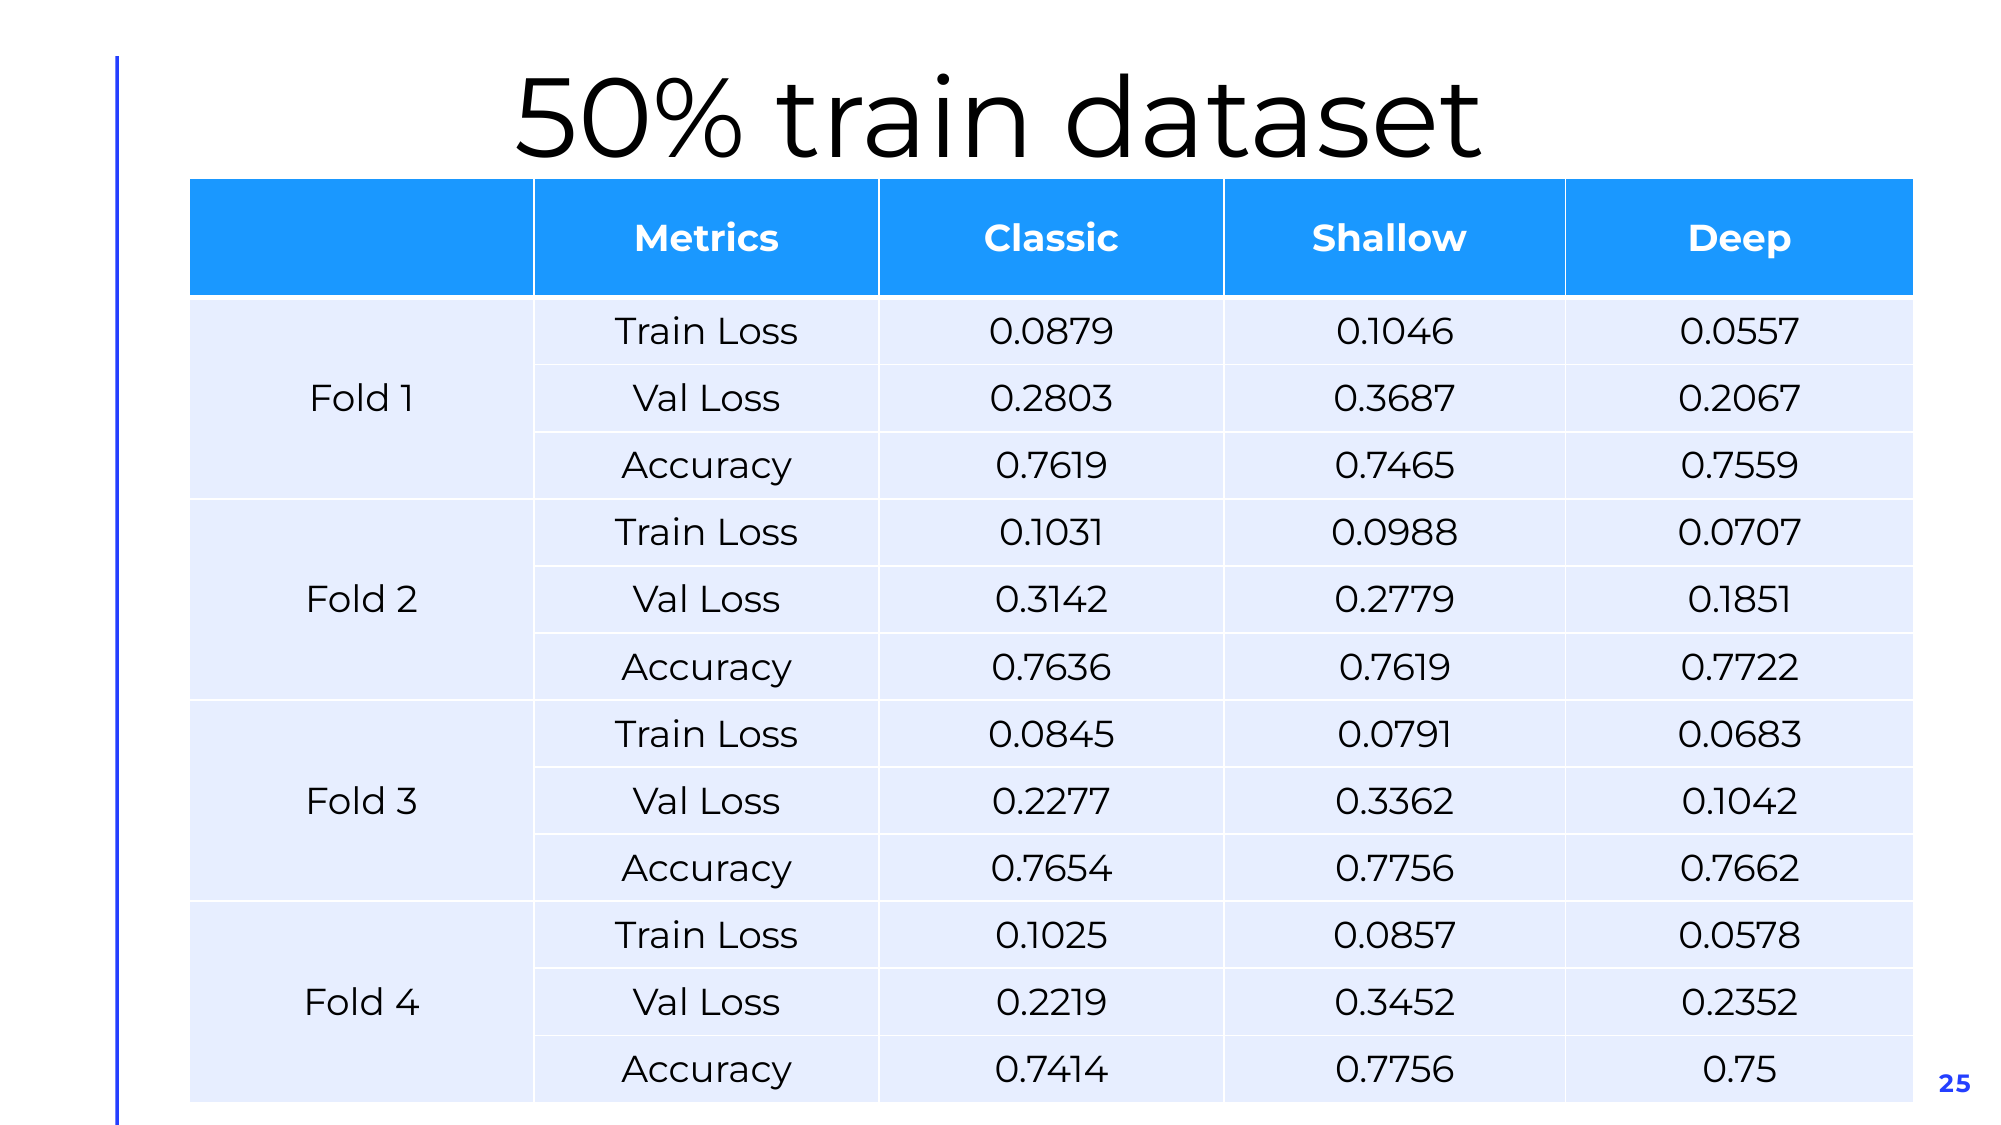

# 50% train dataset
|  | Metrics | Classic | Shallow | Deep |
| --- | --- | --- | --- | --- |
| Fold 1 | Train Loss | 0.0879 | 0.1046 | 0.0557 |
|  | Val Loss | 0.2803 | 0.3687 | 0.2067 |
|  | Accuracy | 0.7619 | 0.7465 | 0.7559 |
| Fold 2 | Train Loss | 0.1031 | 0.0988 | 0.0707 |
|  | Val Loss | 0.3142 | 0.2779 | 0.1851 |
|  | Accuracy | 0.7636 | 0.7619 | 0.7722 |
| Fold 3 | Train Loss | 0.0845 | 0.0791 | 0.0683 |
|  | Val Loss | 0.2277 | 0.3362 | 0.1042 |
|  | Accuracy | 0.7654 | 0.7756 | 0.7662 |
| Fold 4 | Train Loss | 0.1025 | 0.0857 | 0.0578 |
|  | Val Loss | 0.2219 | 0.3452 | 0.2352 |
|  | Accuracy | 0.7414 | 0.7756 | 0.75 |
25